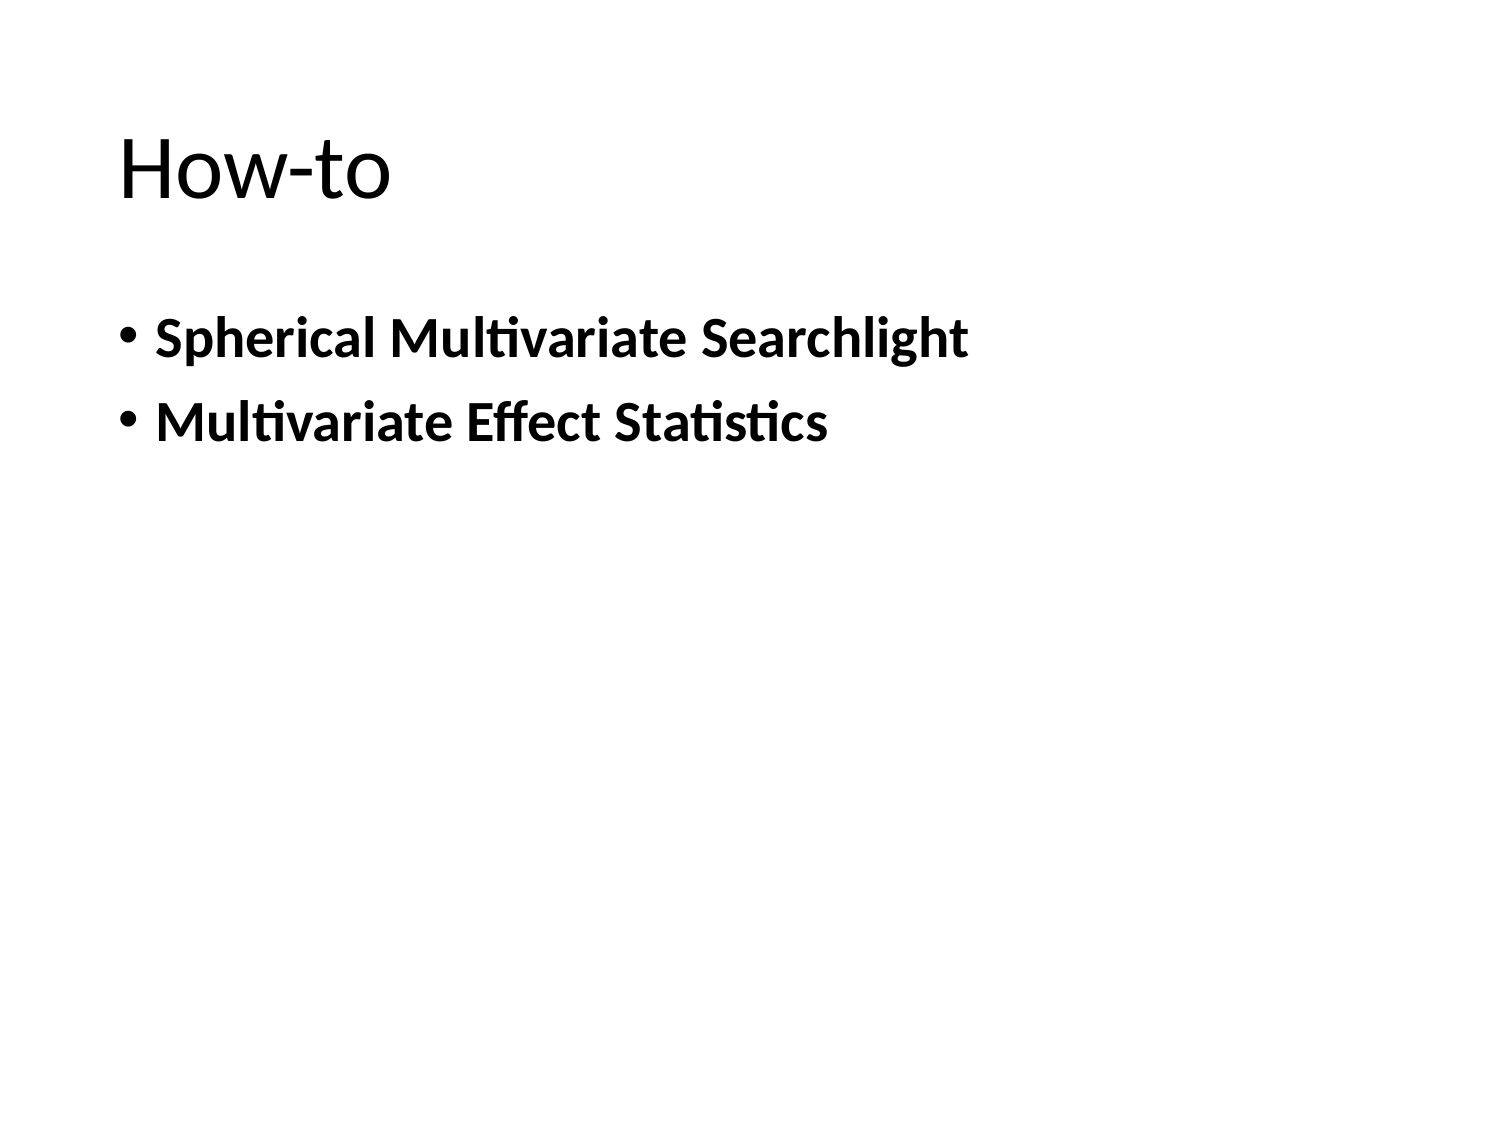

# How-to
Spherical Multivariate Searchlight
Multivariate Effect Statistics